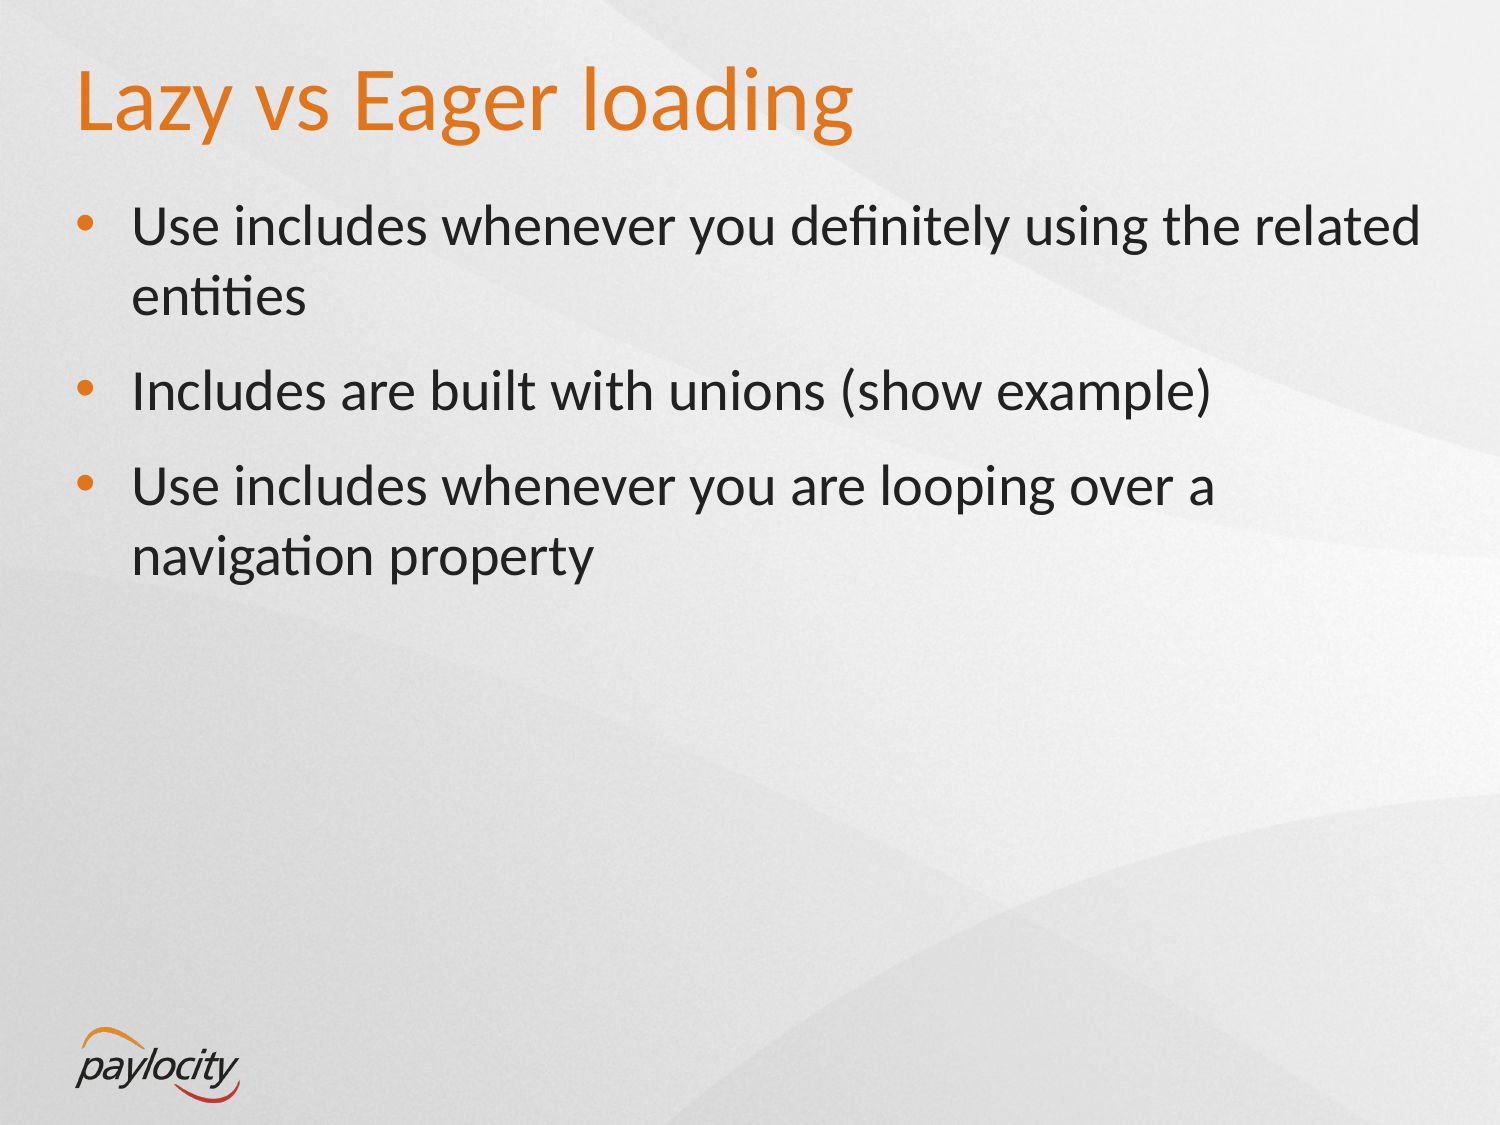

# Lazy vs Eager loading
Use includes whenever you definitely using the related entities
Includes are built with unions (show example)
Use includes whenever you are looping over a navigation property